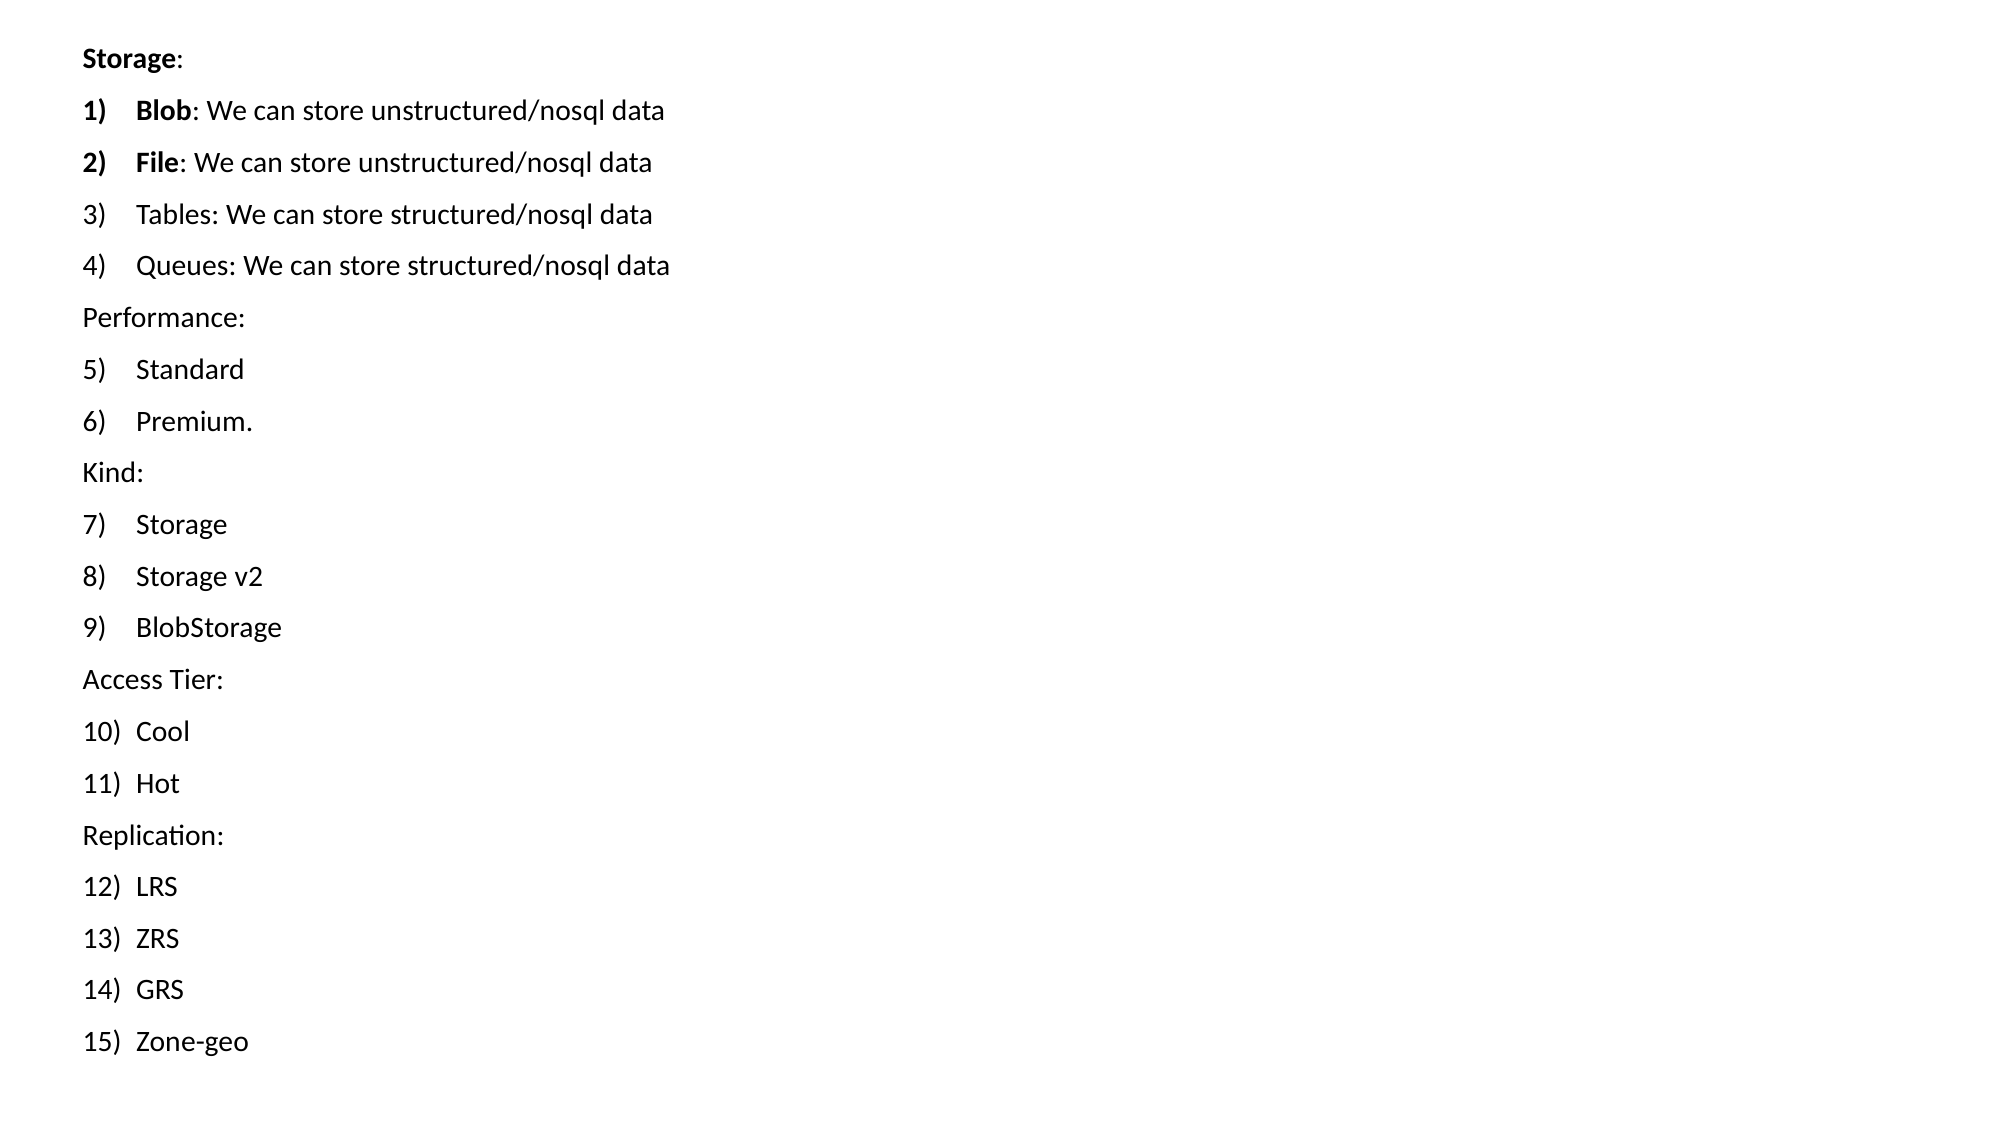

Storage:
Blob: We can store unstructured/nosql data
File: We can store unstructured/nosql data
Tables: We can store structured/nosql data
Queues: We can store structured/nosql data
Performance:
Standard
Premium.
Kind:
Storage
Storage v2
BlobStorage
Access Tier:
Cool
Hot
Replication:
LRS
ZRS
GRS
Zone-geo